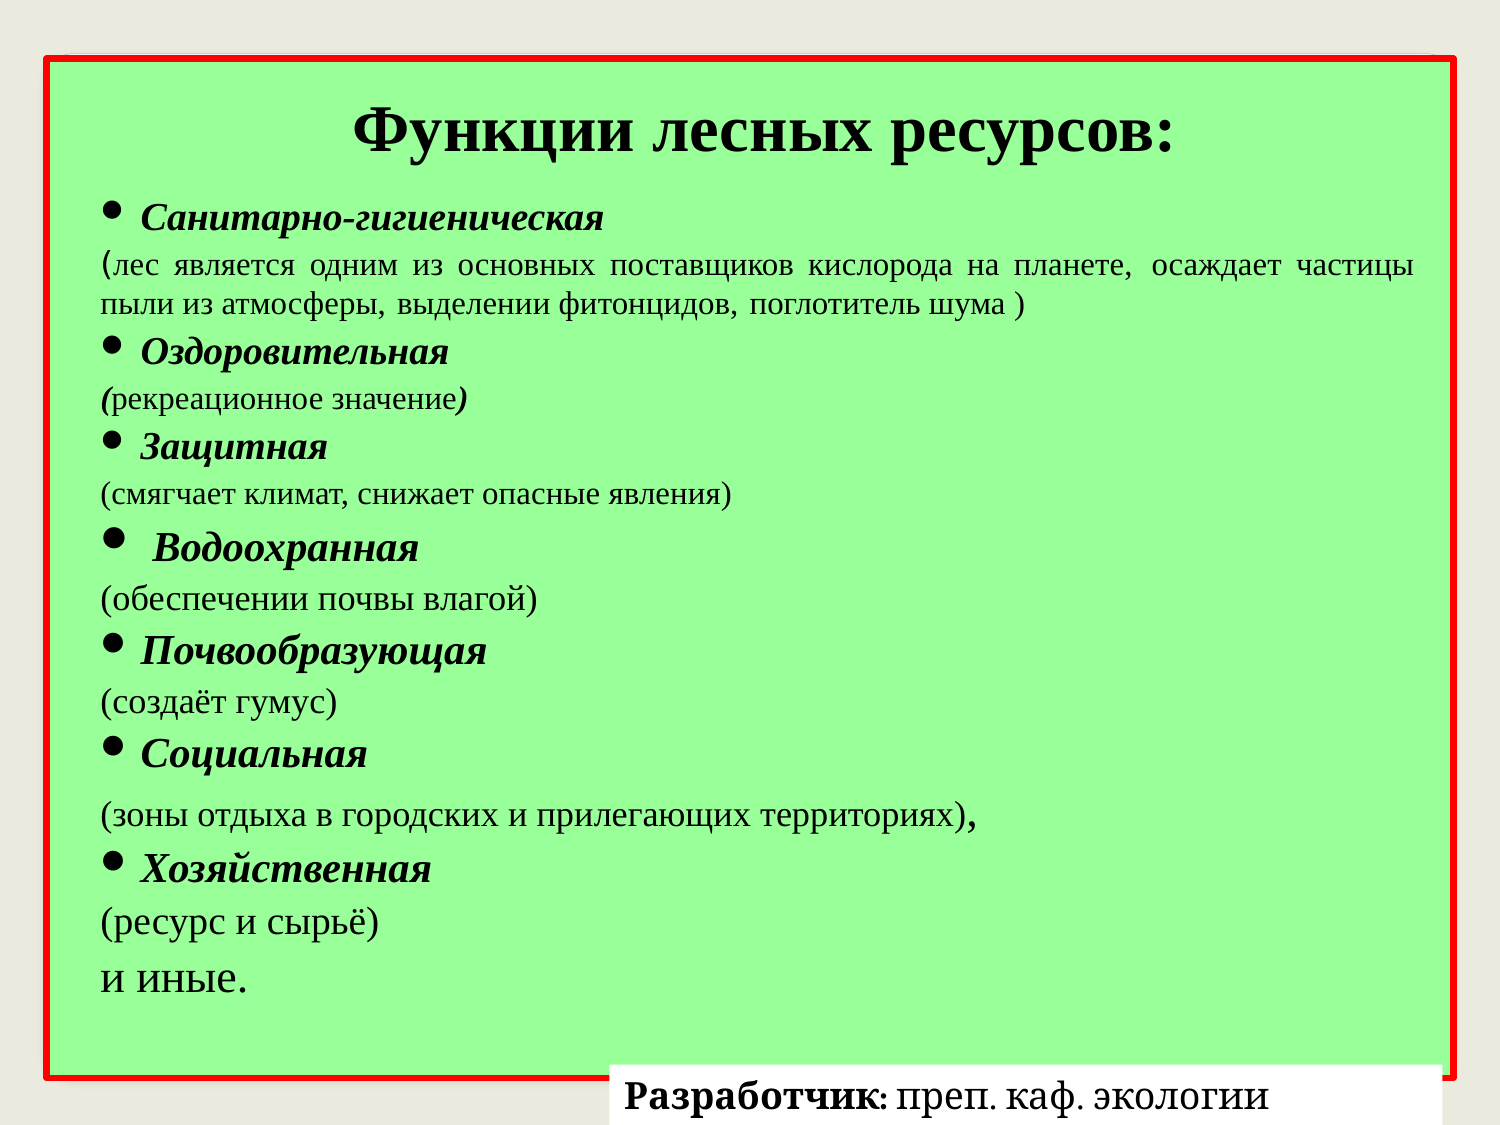

Функции лесных ресурсов:

Санитарно-гигиеническая
(лес является одним из основных поставщиков кислорода на планете, осаждает частицы пыли из атмосферы, выделении фитонцидов, поглотитель шума )
Оздоровительная
(рекреационное значение)
Защитная
(смягчает климат, снижает опасные явления)
 Водоохранная
(обеспечении почвы влагой)
Почвообразующая
(создаёт гумус)
Социальная
(зоны отдыха в городских и прилегающих территориях),
Хозяйственная
(ресурс и сырьё)
и иные.
Разработчик: преп. каф. экологии  Кирвель П.И.